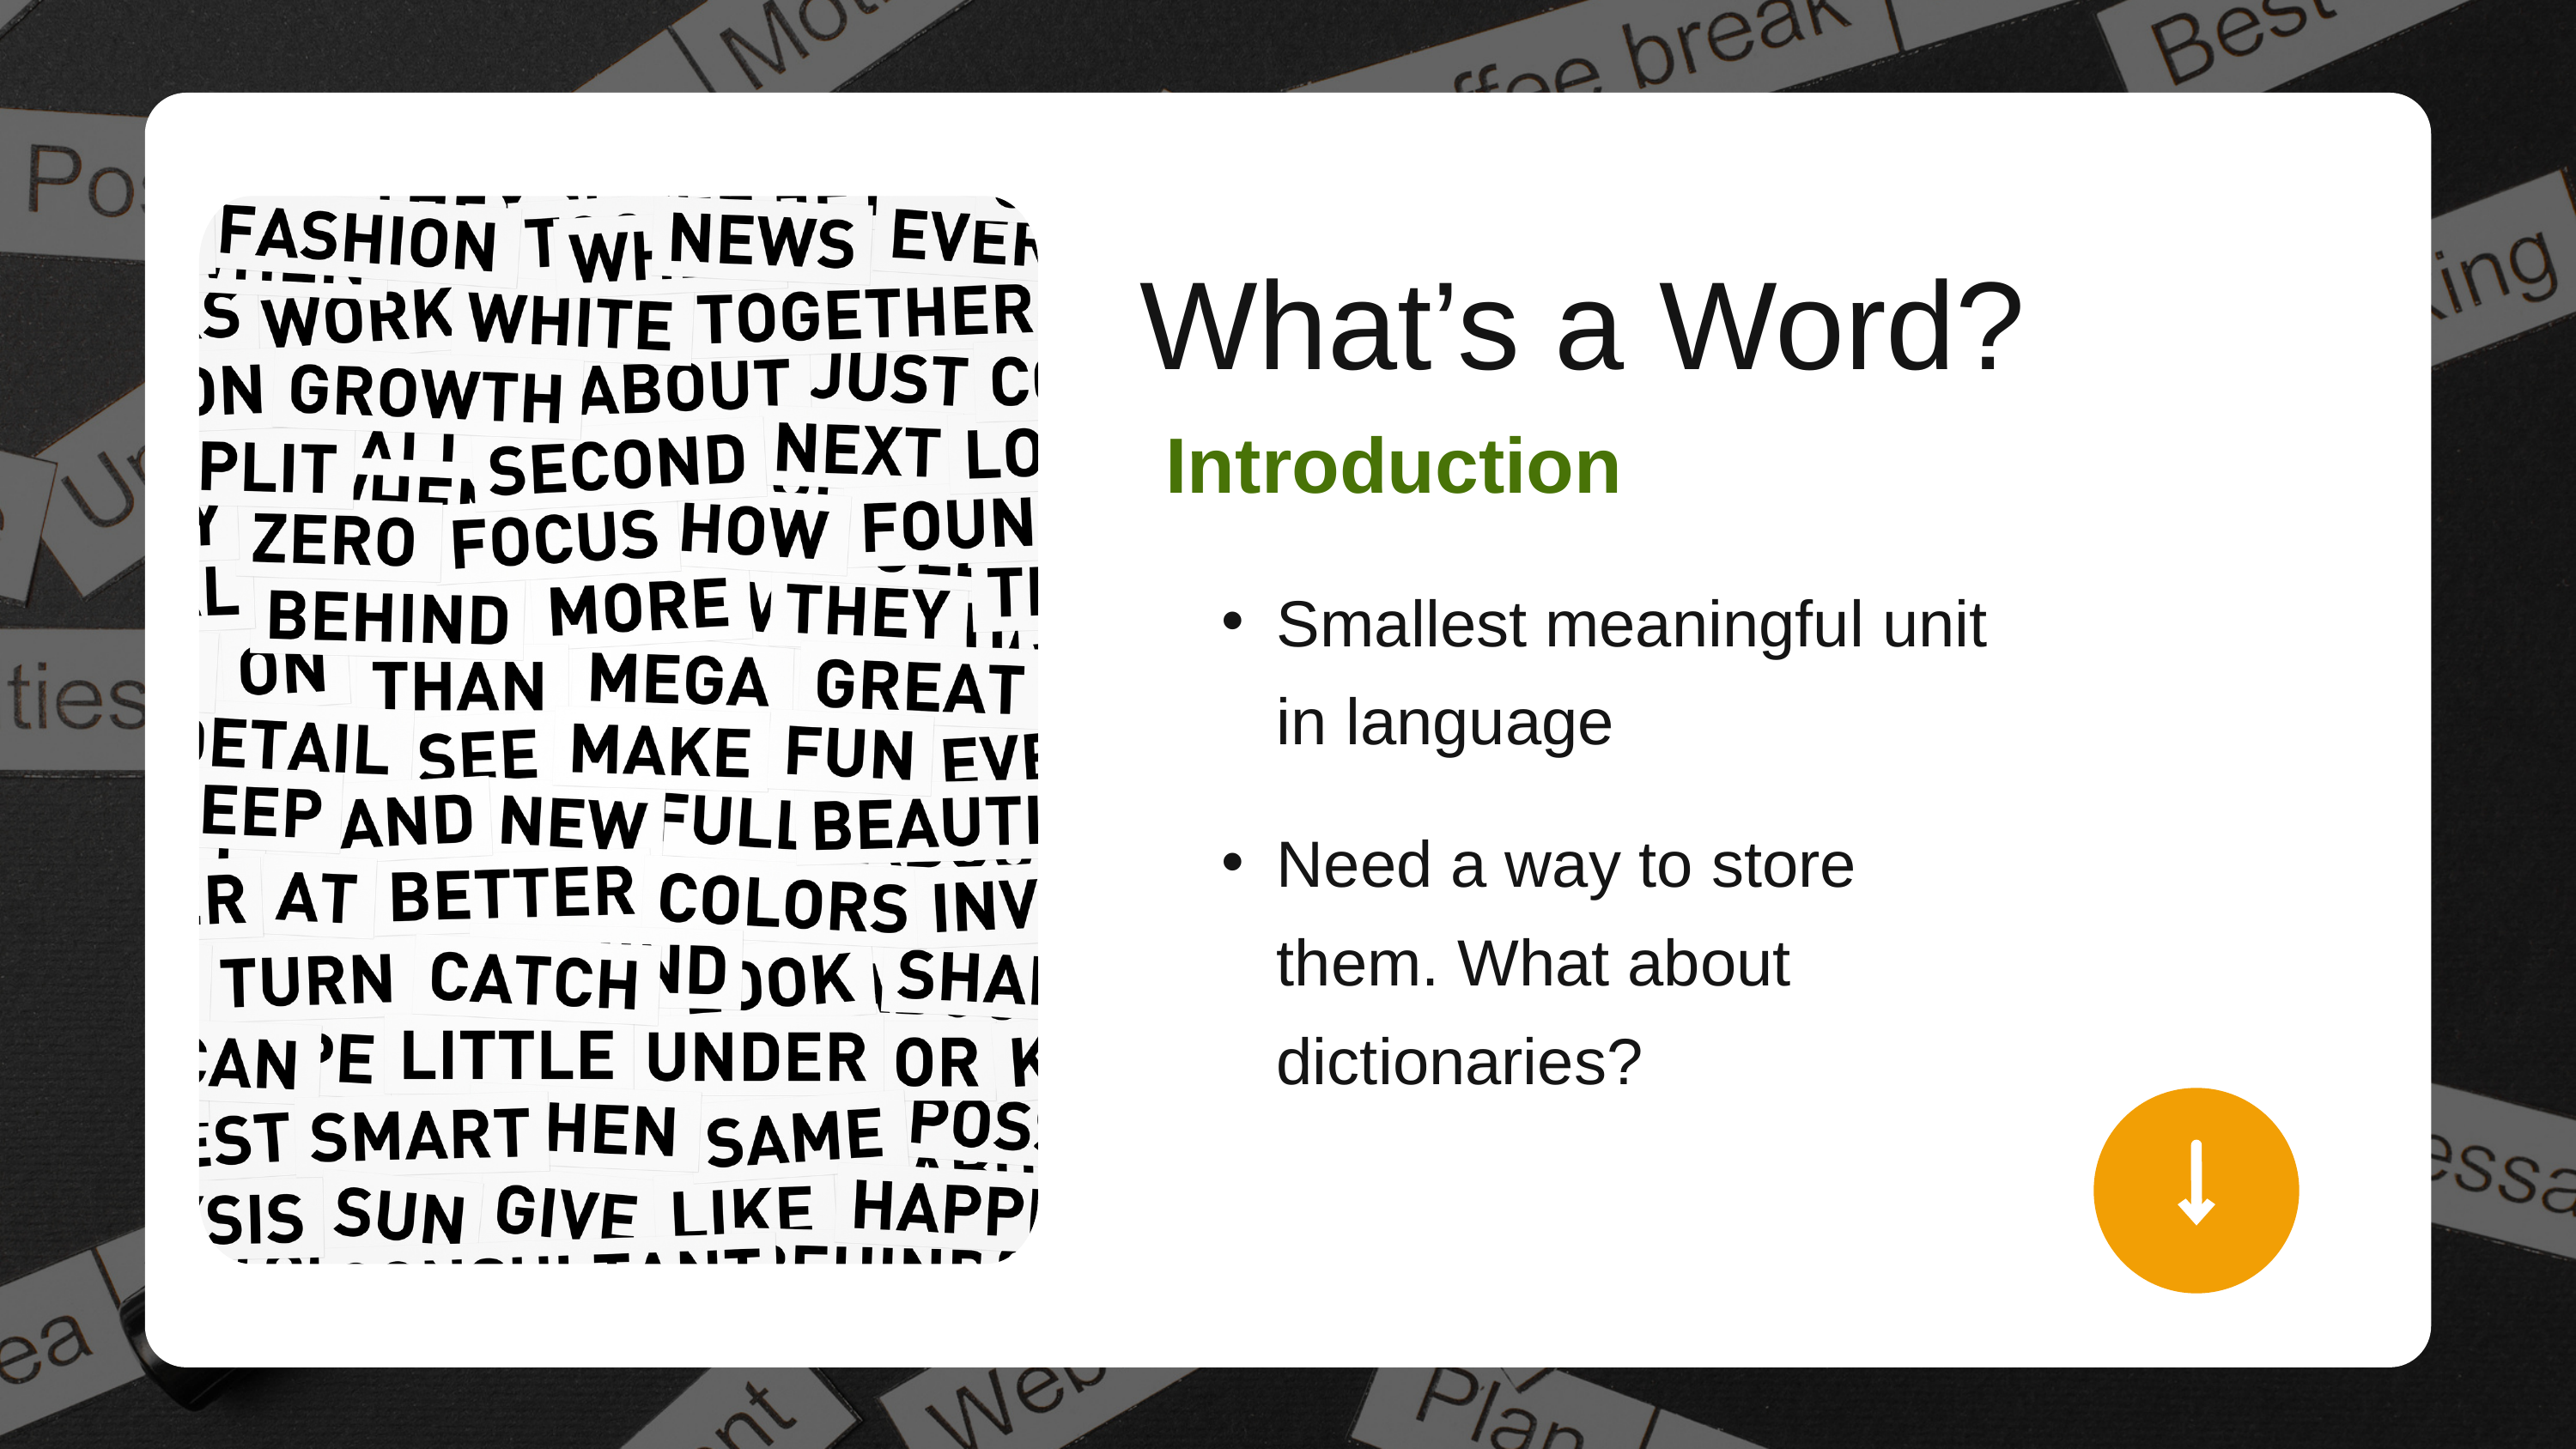

What’s a Word?
Introduction
Smallest meaningful unit in language
Need a way to store them. What about dictionaries?